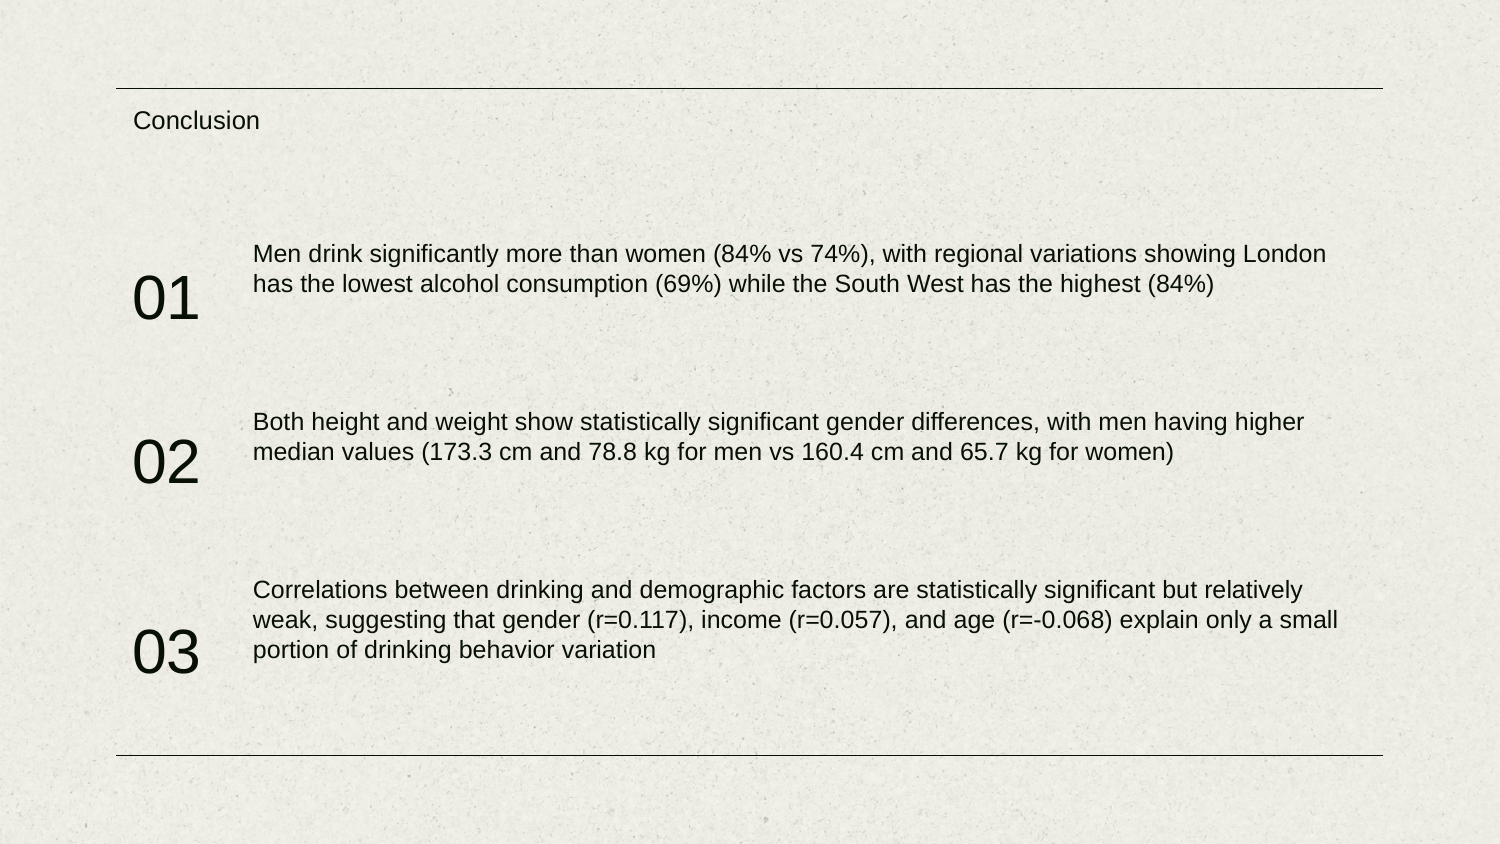

# Conclusion
Men drink significantly more than women (84% vs 74%), with regional variations showing London has the lowest alcohol consumption (69%) while the South West has the highest (84%)
01
Both height and weight show statistically significant gender differences, with men having higher median values (173.3 cm and 78.8 kg for men vs 160.4 cm and 65.7 kg for women)
02
Correlations between drinking and demographic factors are statistically significant but relatively weak, suggesting that gender (r=0.117), income (r=0.057), and age (r=-0.068) explain only a small portion of drinking behavior variation

03